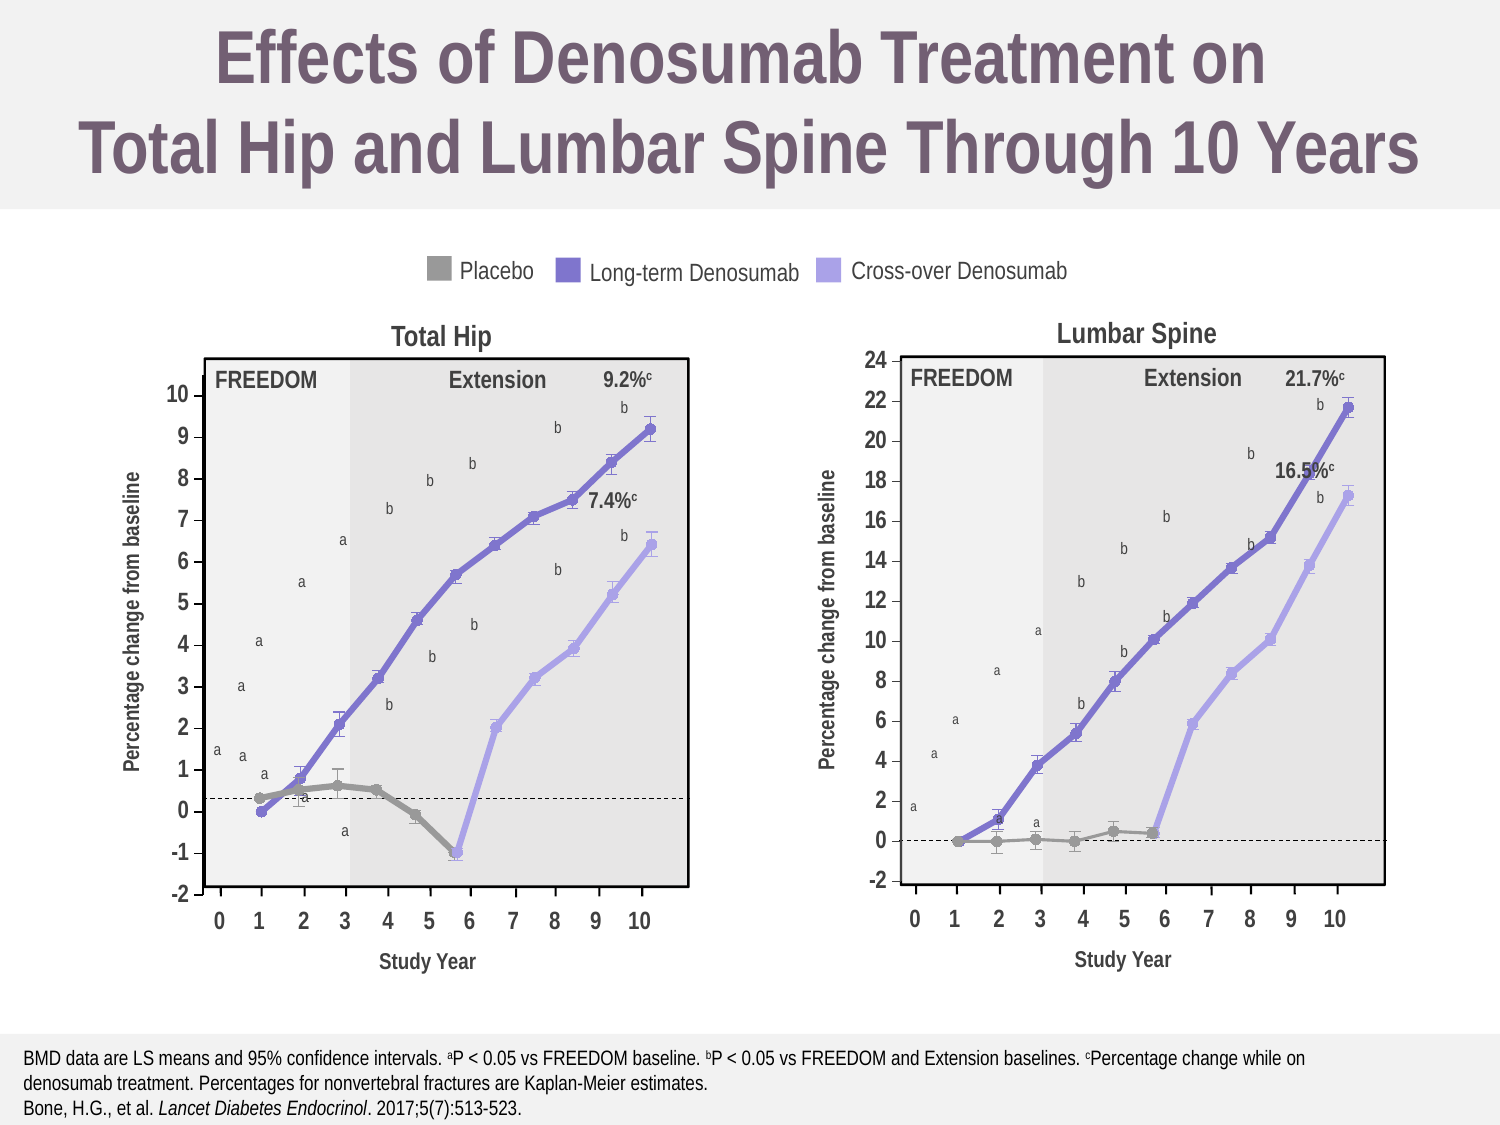

Effects of Denosumab Treatment on
Total Hip and Lumbar Spine Through 10 Years
Placebo
Cross-over Denosumab

Long-term Denosumab

[unsupported chart]

### Chart

| Category | Placebo |
|---|---|
| 0 | None |
| 4 | None |
| 5 | None |
| 10 | None |
| 16 | None |
| 28 | None |
| 40 | -1.3 |
| 52 | 1.7 |
| 64 | 2.9 |
| 76 | 3.6 |
| 100 | 4.9 |
| 124 | 6.1 |

[unsupported chart]

### Chart

| Category | DMAb |
|---|---|
| 0 | None |
| 4 | 0.0 |
| 5 | 1.1 |
| 10 | 3.8 |
| 16 | 5.4 |
| 28 | 8.0 |
| 40 | 10.1 |
| 52 | 11.9 |
| 64 | 13.7 |
| 76 | 15.2 |
| 100 | 18.4 |
| 124 | 21.7 |

### Chart

| Category | Placebo |
|---|---|
| 0 | None |
| 4 | None |
| 5 | None |
| 10 | None |
| 16 | None |
| 28 | None |
| 40 | 0.4 |
| 52 | 5.9 |
| 64 | 8.4 |
| 76 | 10.1 |
| 100 | 13.8 |
| 124 | 17.3 |

### Chart

| Category | DMAb |
|---|---|
| 0 | None |
| 4 | 0.0 |
| 5 | 0.8 |
| 10 | 2.1 |
| 16 | 3.2 |
| 28 | 4.6 |
| 40 | 5.7 |
| 52 | 6.4 |
| 64 | 7.1 |
| 76 | 7.5 |
| 100 | 8.4 |
| 124 | 9.2 |
Lumbar Spine
Total Hip

FREEDOM
Extension

21.7%c
9.2%c

FREEDOM
Extension
b
b
b
b
16.5%c
b
b
7.4%c
b
b
b
b
a
b
b
b
a
b
b
Percentage change from baseline
Percentage change from baseline
b
a
a
b
b
a
a
b
b
a
a
a
a
a
a
a
a
a
a

0
1
2
3
4
5
6
7
8
9
10
Study Year

0
1
2
3
4
5
6
7
8
9
10
Study Year
BMD data are LS means and 95% confidence intervals. aP < 0.05 vs FREEDOM baseline. bP < 0.05 vs FREEDOM and Extension baselines. cPercentage change while on denosumab treatment. Percentages for nonvertebral fractures are Kaplan-Meier estimates.
Bone, H.G., et al. Lancet Diabetes Endocrinol. 2017;5(7):513-523.